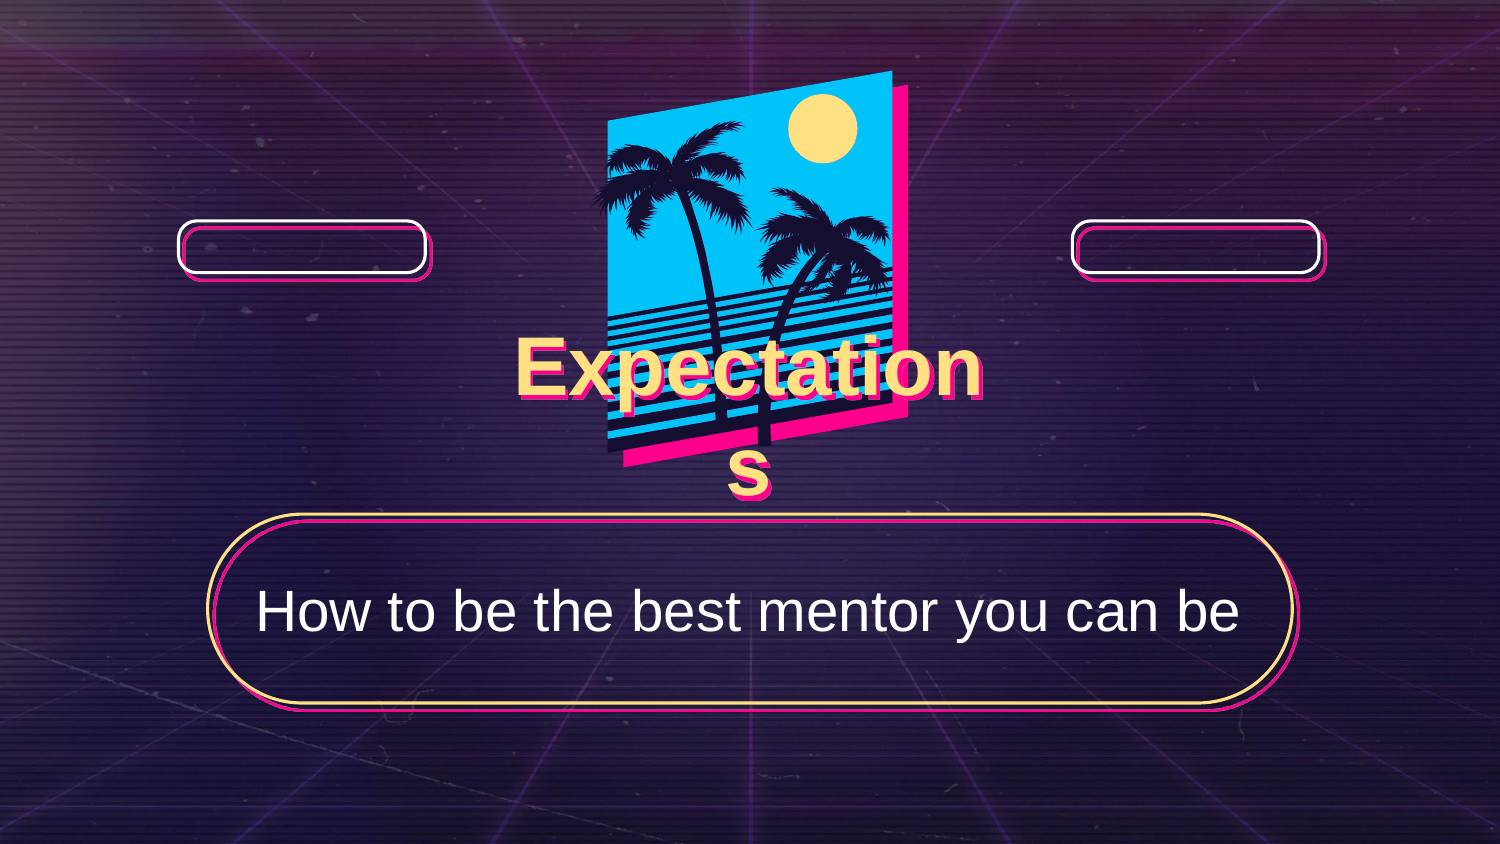

# Expectations

How to be the best mentor you can be